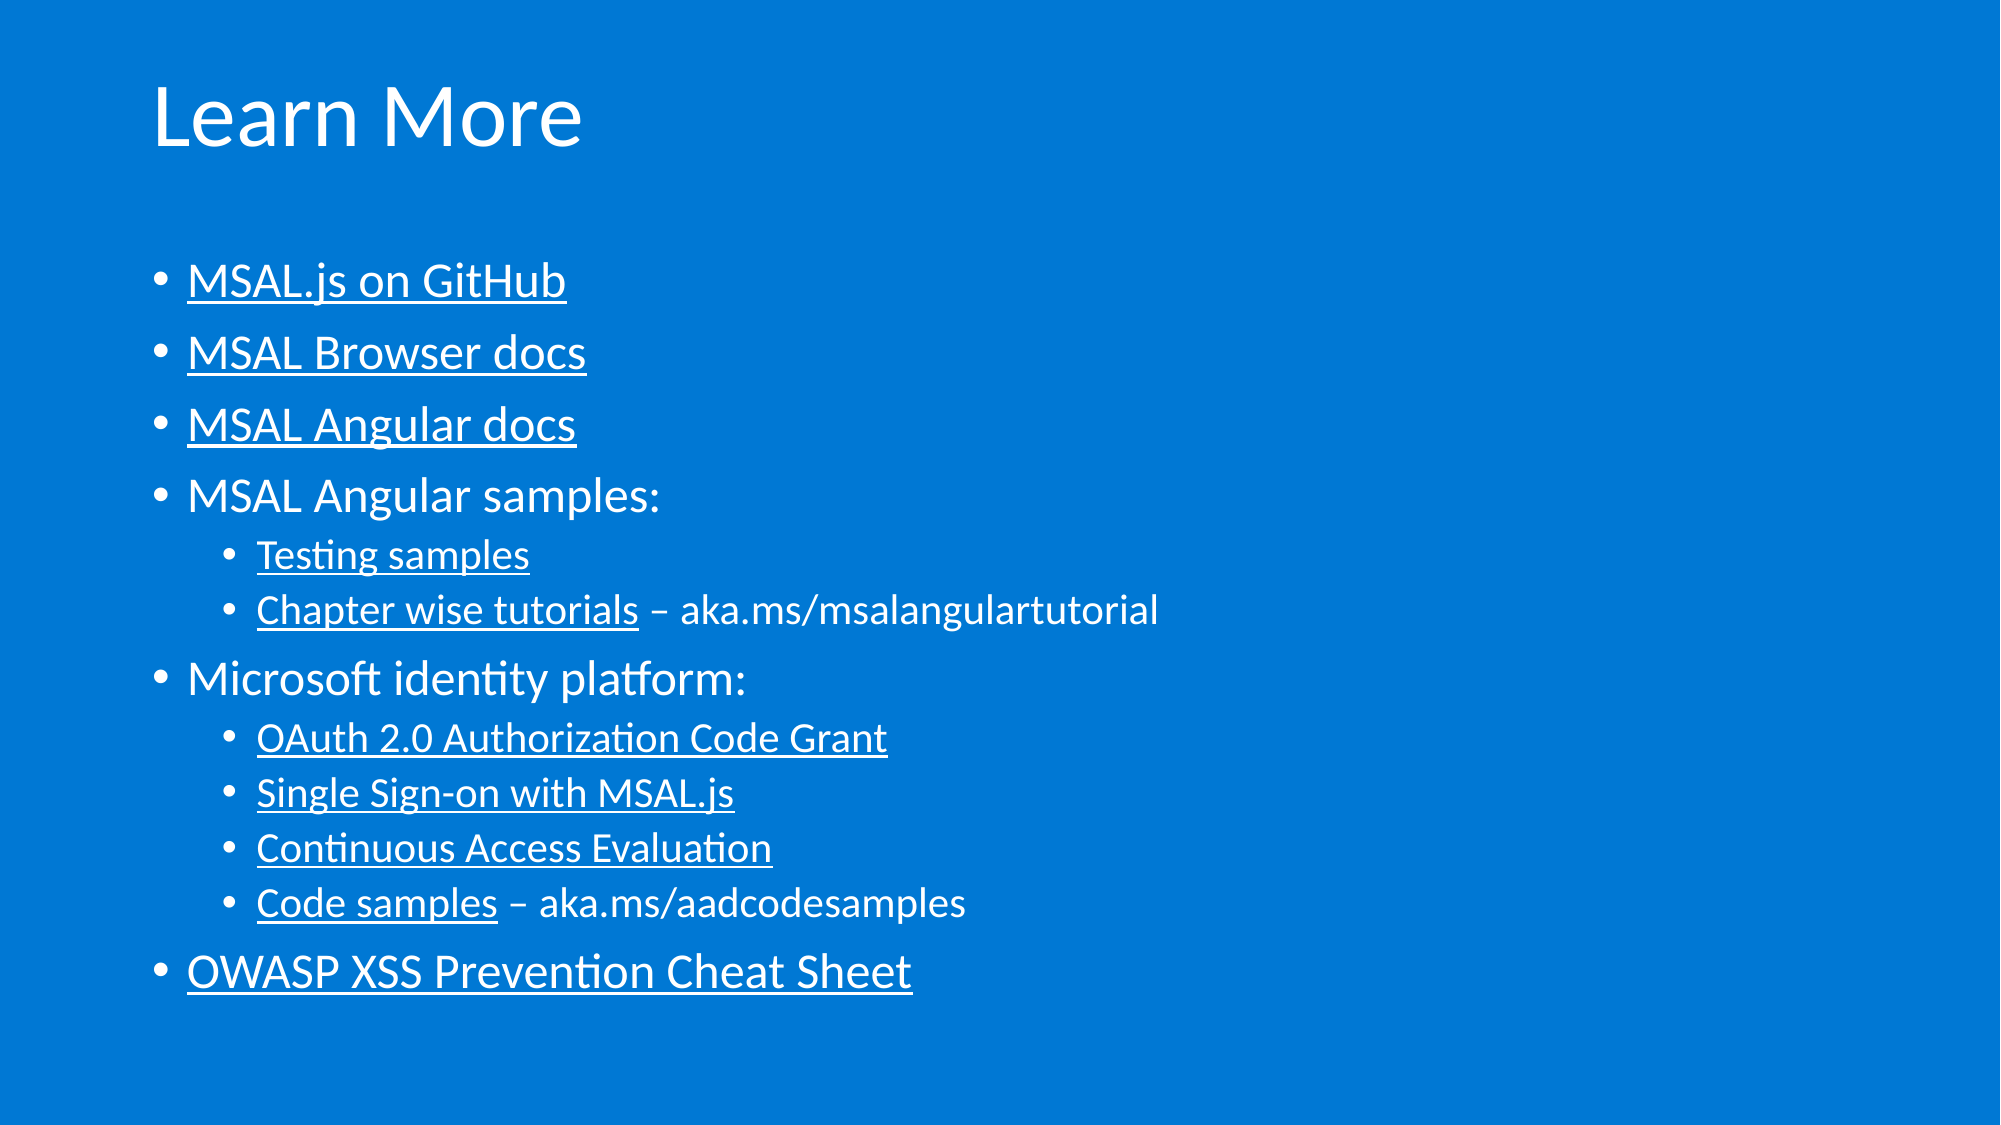

Learn More
MSAL.js on GitHub
MSAL Browser docs
MSAL Angular docs
MSAL Angular samples:
Testing samples
Chapter wise tutorials – aka.ms/msalangulartutorial
Microsoft identity platform:
OAuth 2.0 Authorization Code Grant
Single Sign-on with MSAL.js
Continuous Access Evaluation
Code samples – aka.ms/aadcodesamples
OWASP XSS Prevention Cheat Sheet